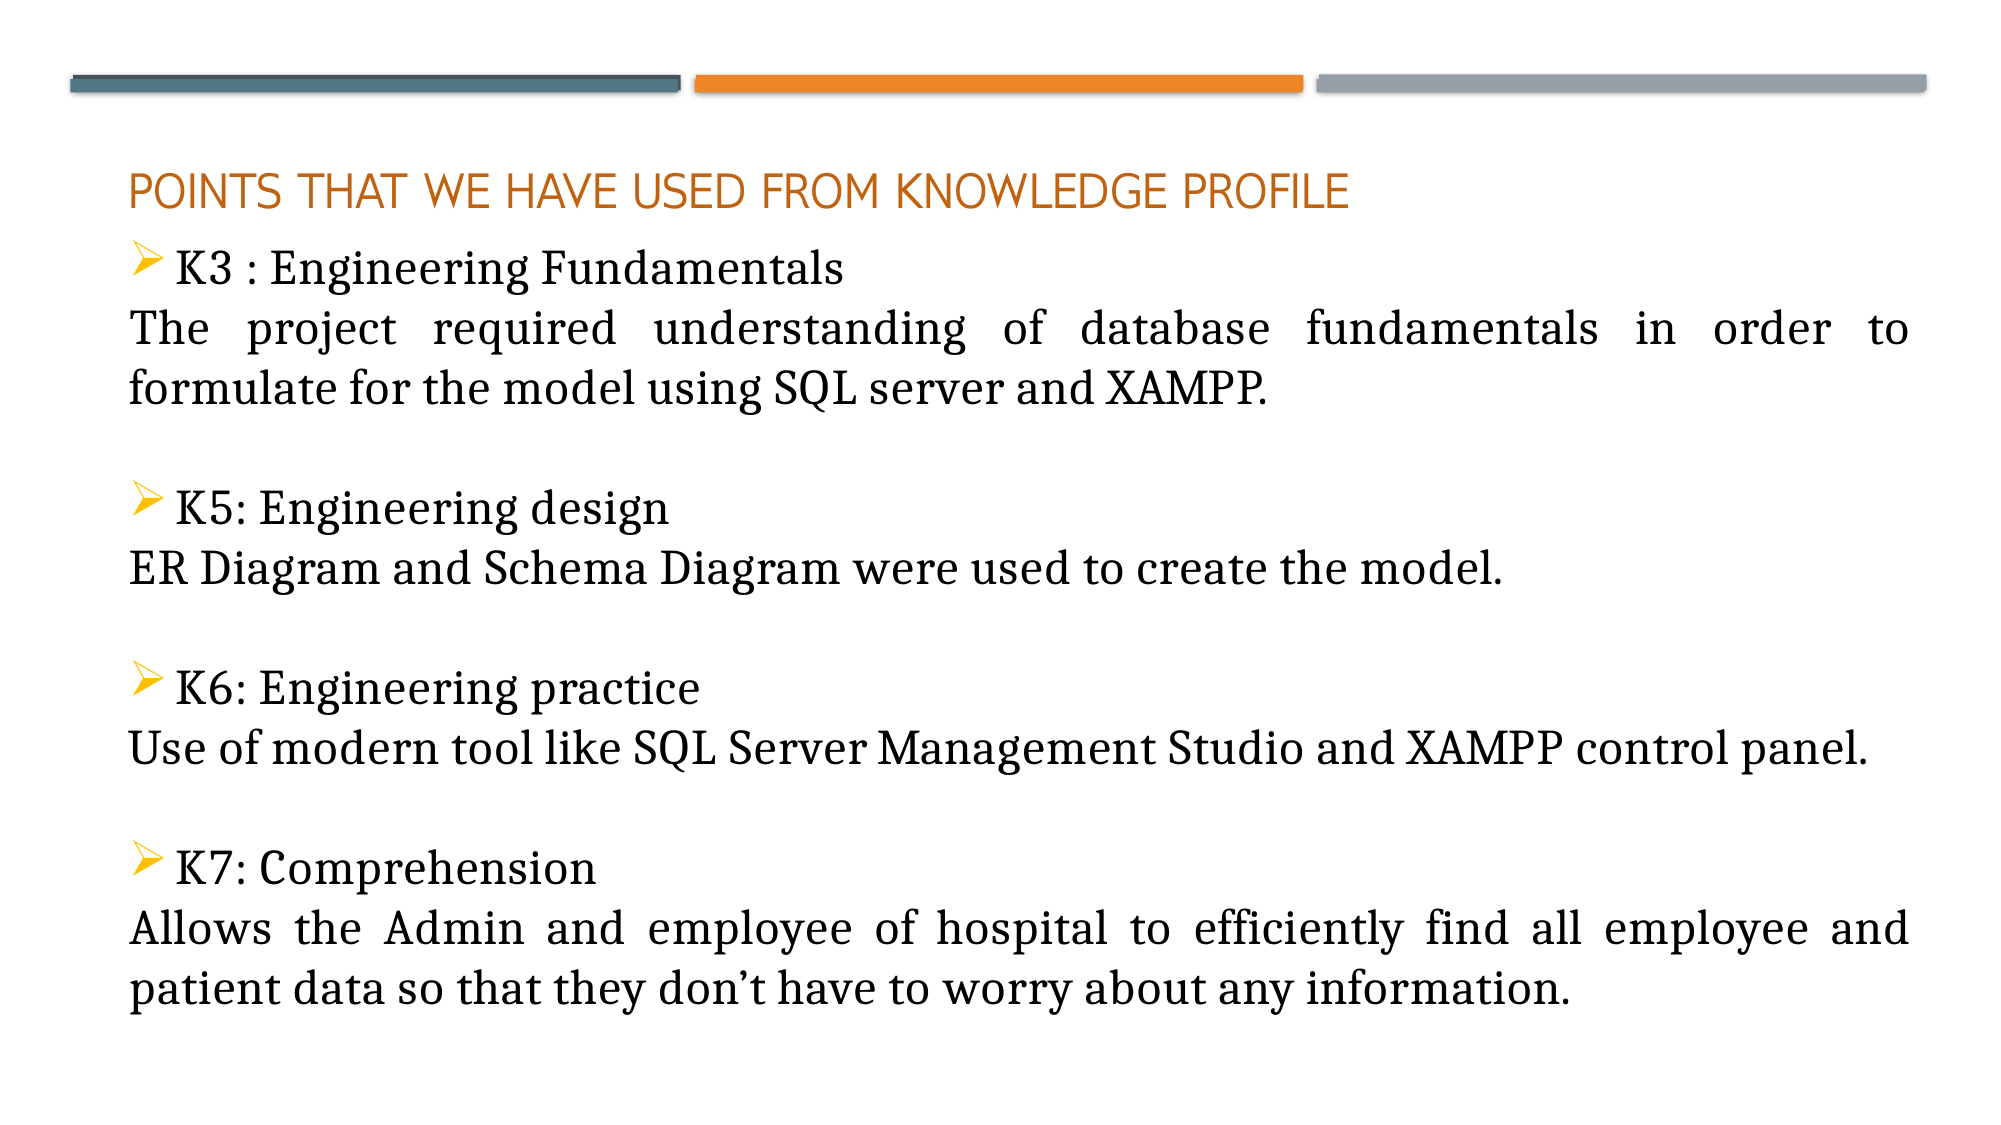

POINTS THAT WE HAVE USED FROM KNOWLEDGE PROFILE
K3 : Engineering Fundamentals
The project required understanding of database fundamentals in order to formulate for the model using SQL server and XAMPP.

K5: Engineering design
ER Diagram and Schema Diagram were used to create the model.

K6: Engineering practice
Use of modern tool like SQL Server Management Studio and XAMPP control panel.

K7: Comprehension
Allows the Admin and employee of hospital to efficiently find all employee and patient data so that they don’t have to worry about any information.